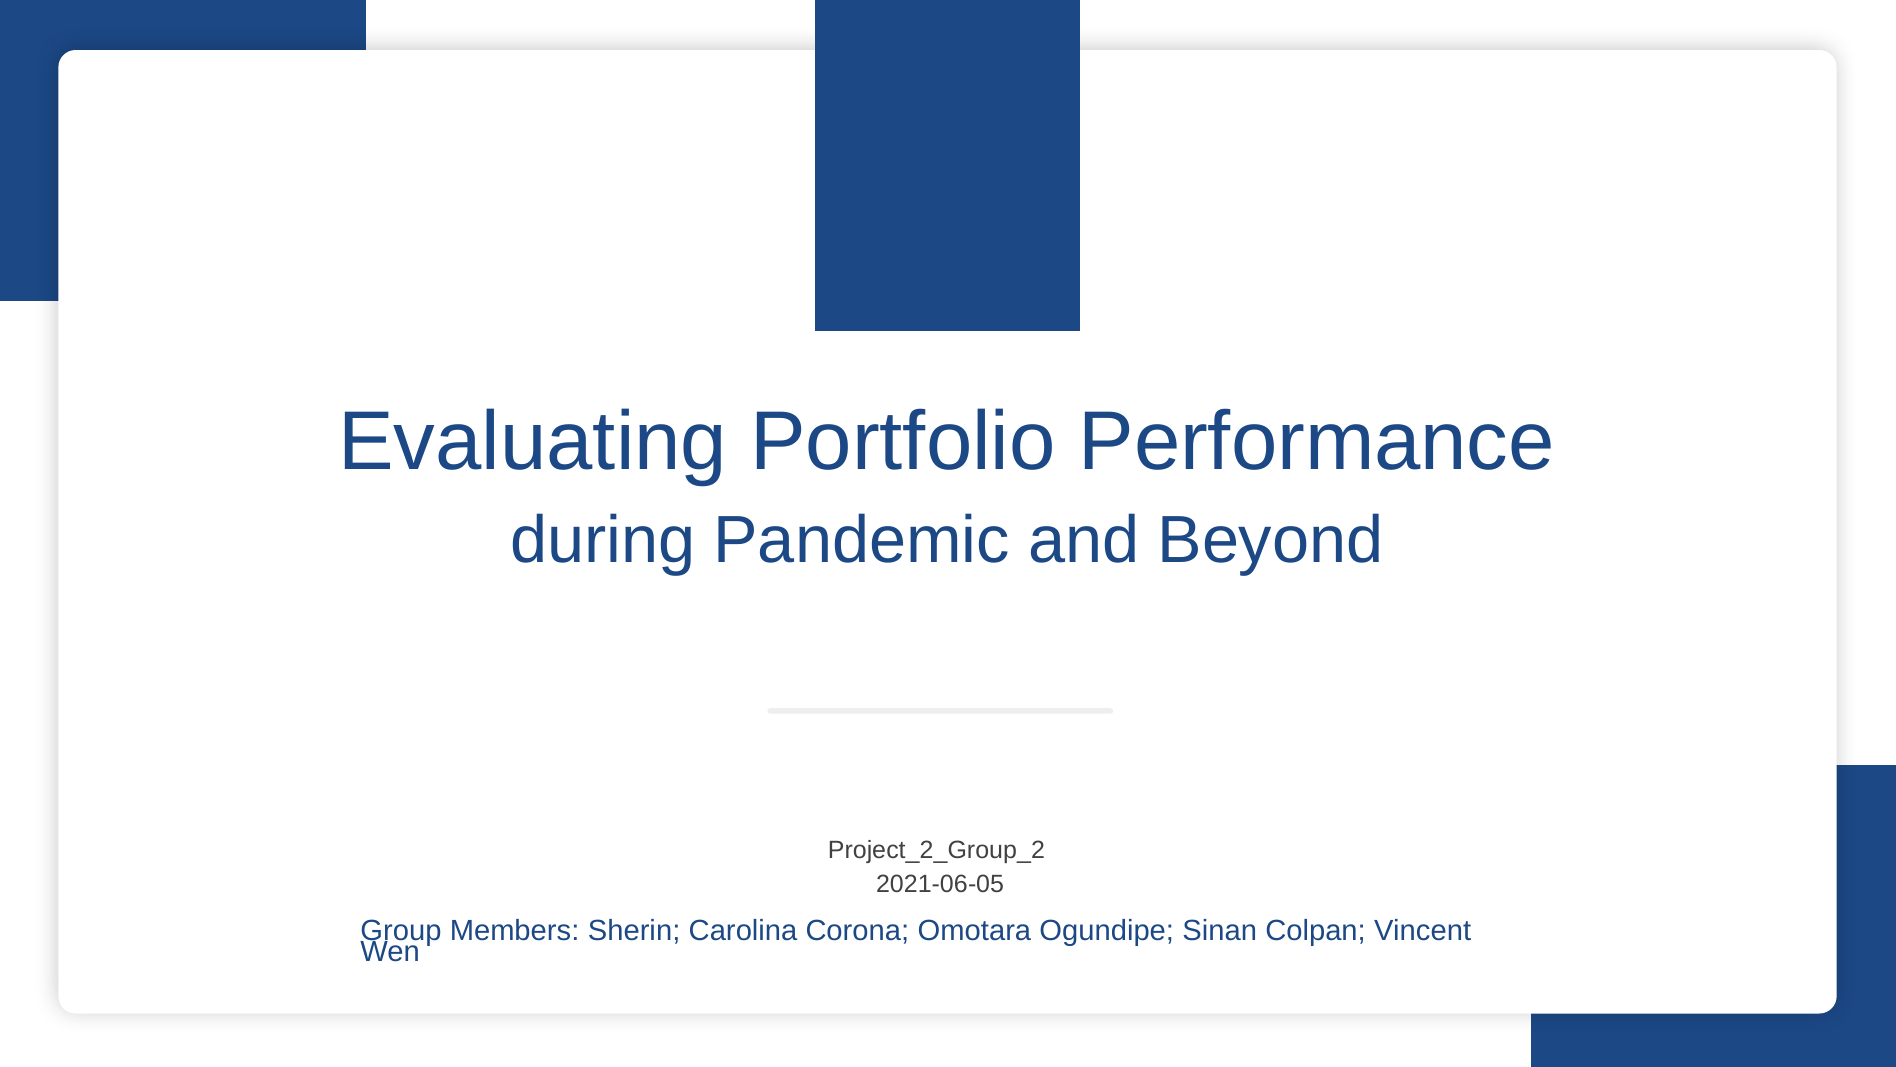

Evaluating Portfolio Performance
during Pandemic and Beyond

Project_2_Group_2
2021-06-05
Group Members: Sherin; Carolina Corona; Omotara Ogundipe; Sinan Colpan; Vincent Wen